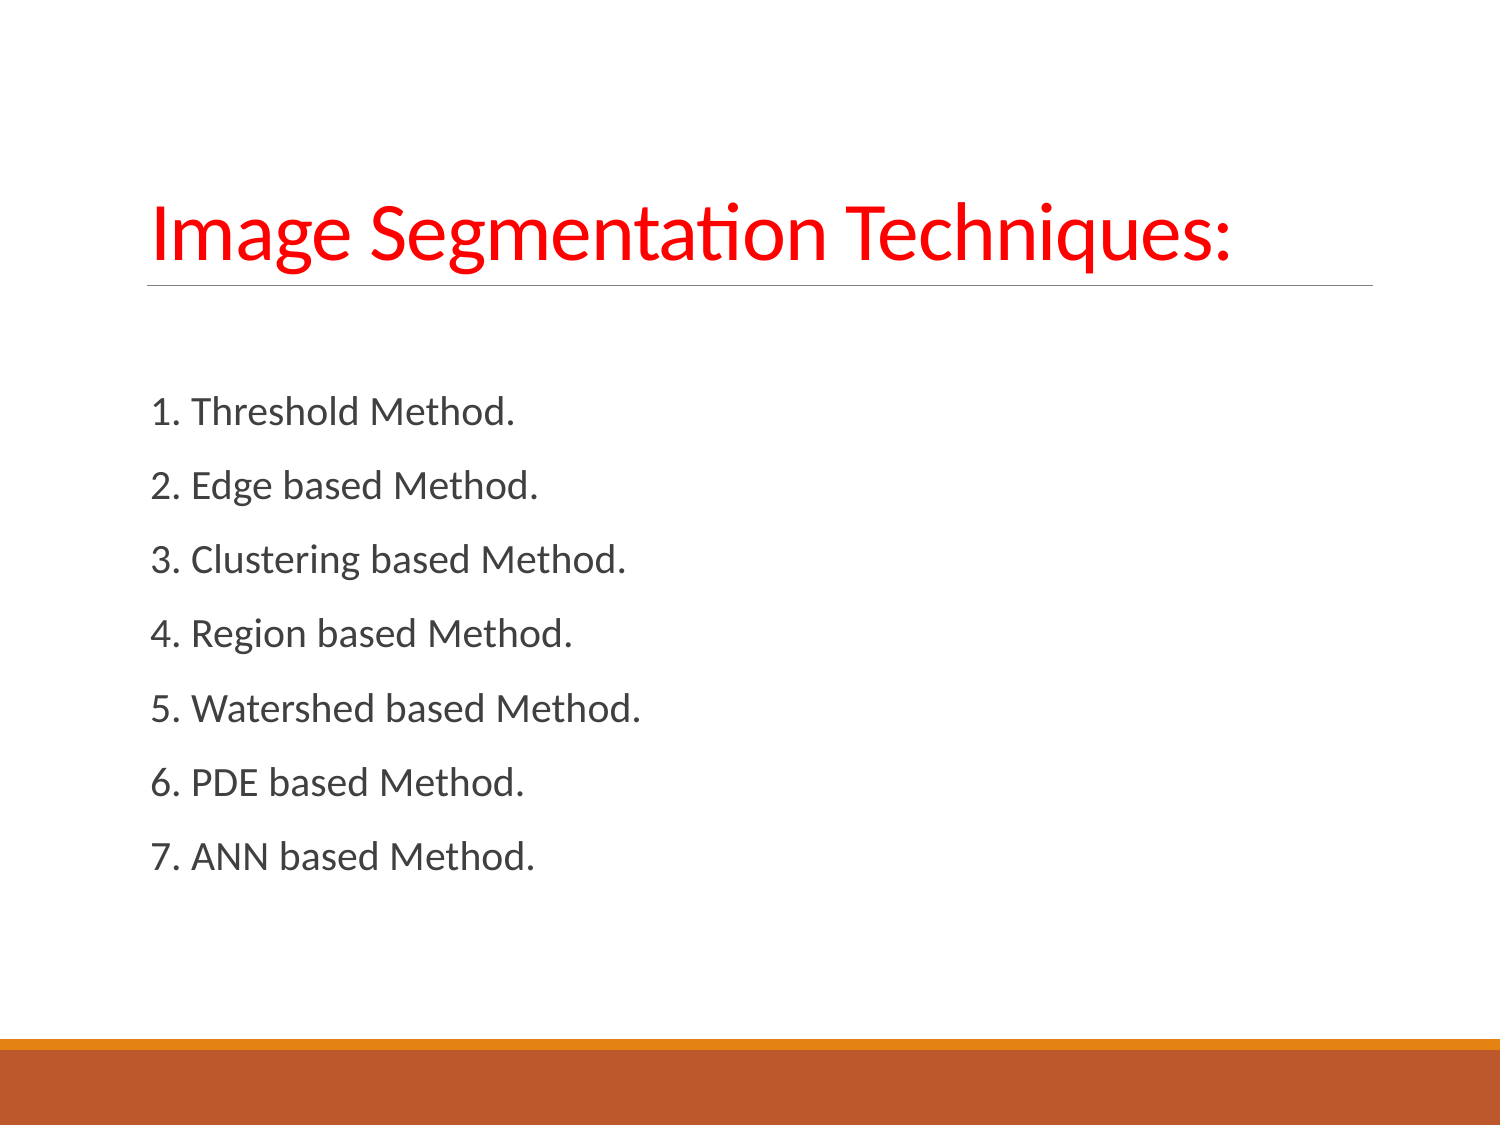

# Image Segmentation Techniques:

1. Threshold Method.
2. Edge based Method.
3. Clustering based Method.
4. Region based Method.
5. Watershed based Method.
6. PDE based Method.
7. ANN based Method.